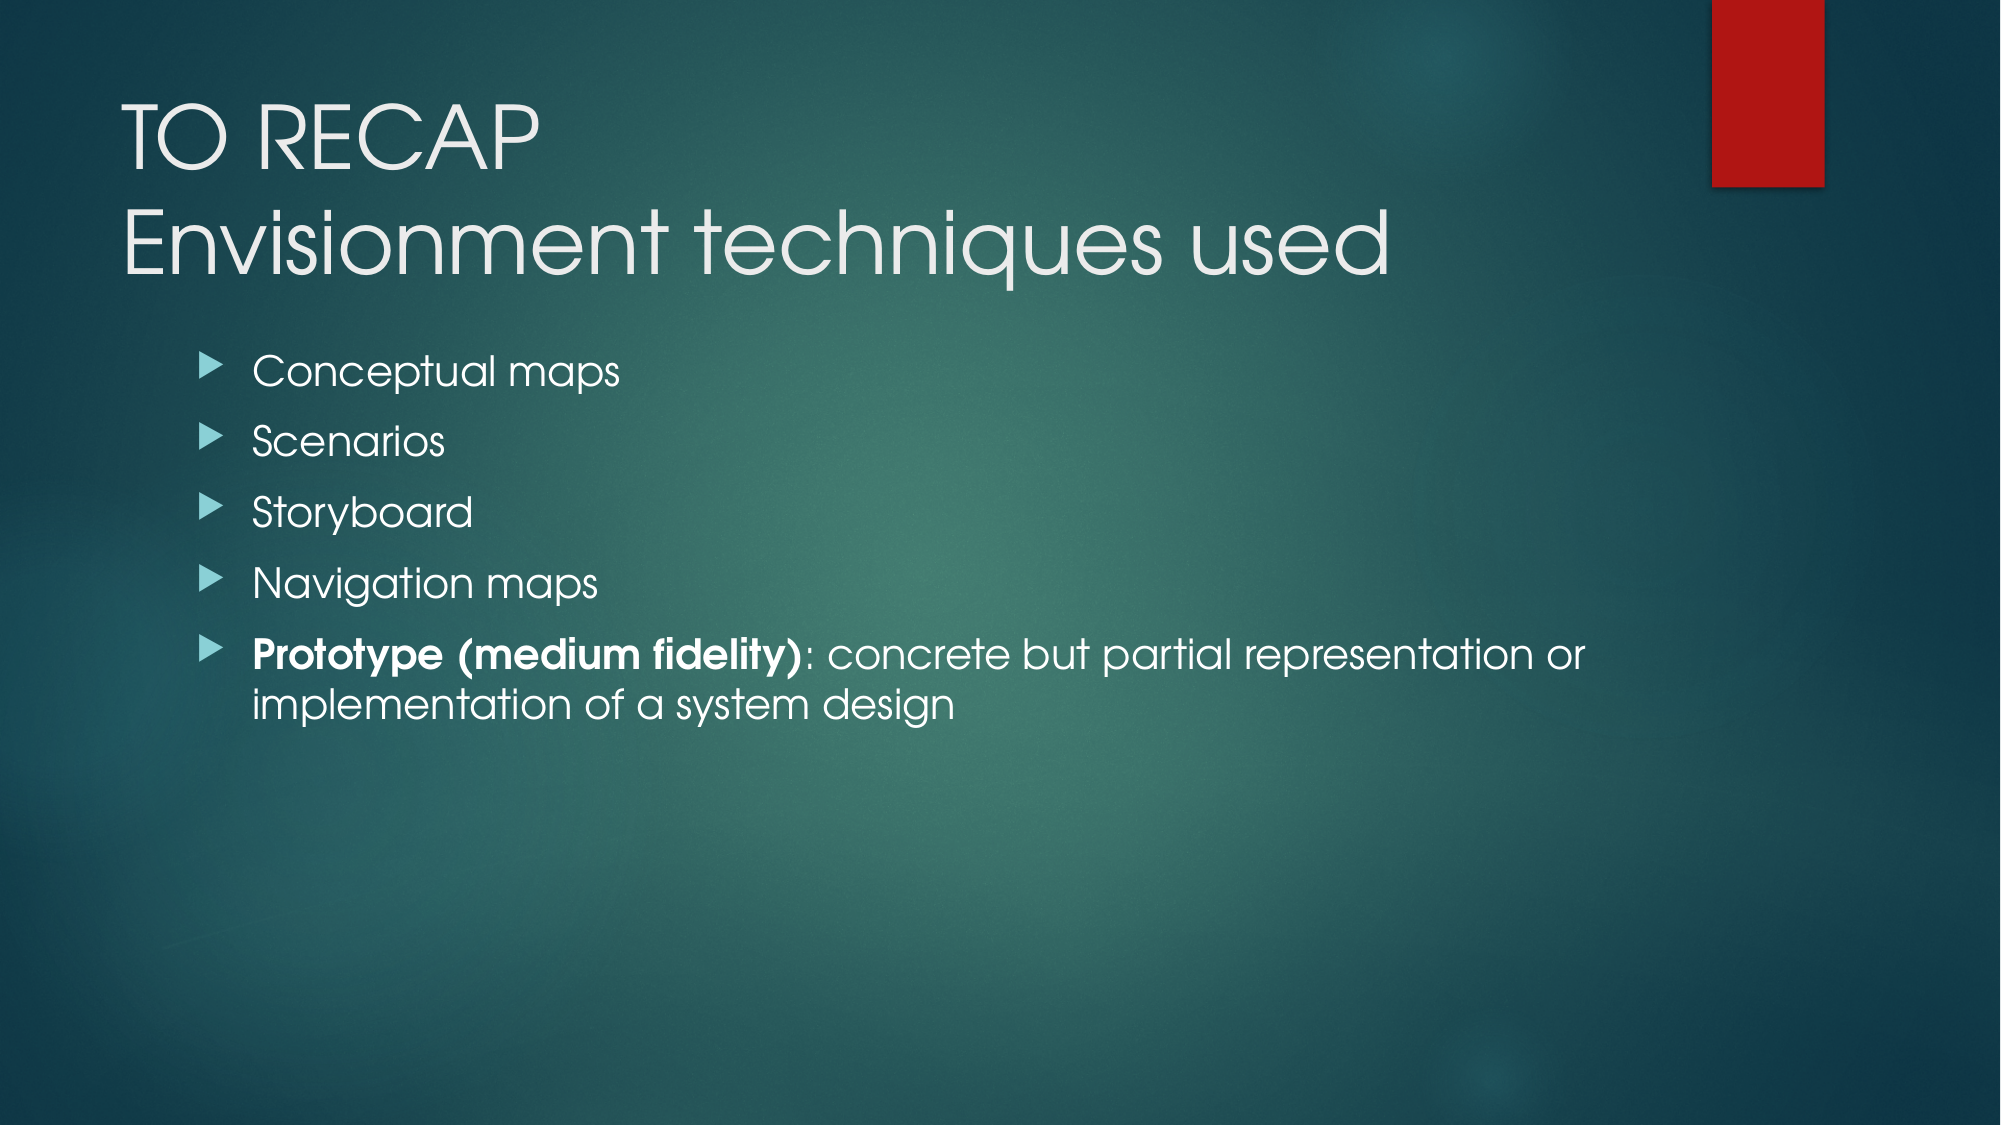

# TO RECAP Envisionment techniques used
Conceptual maps
Scenarios
Storyboard
Navigation maps
Prototype (medium fidelity): concrete but partial representation or implementation of a system design